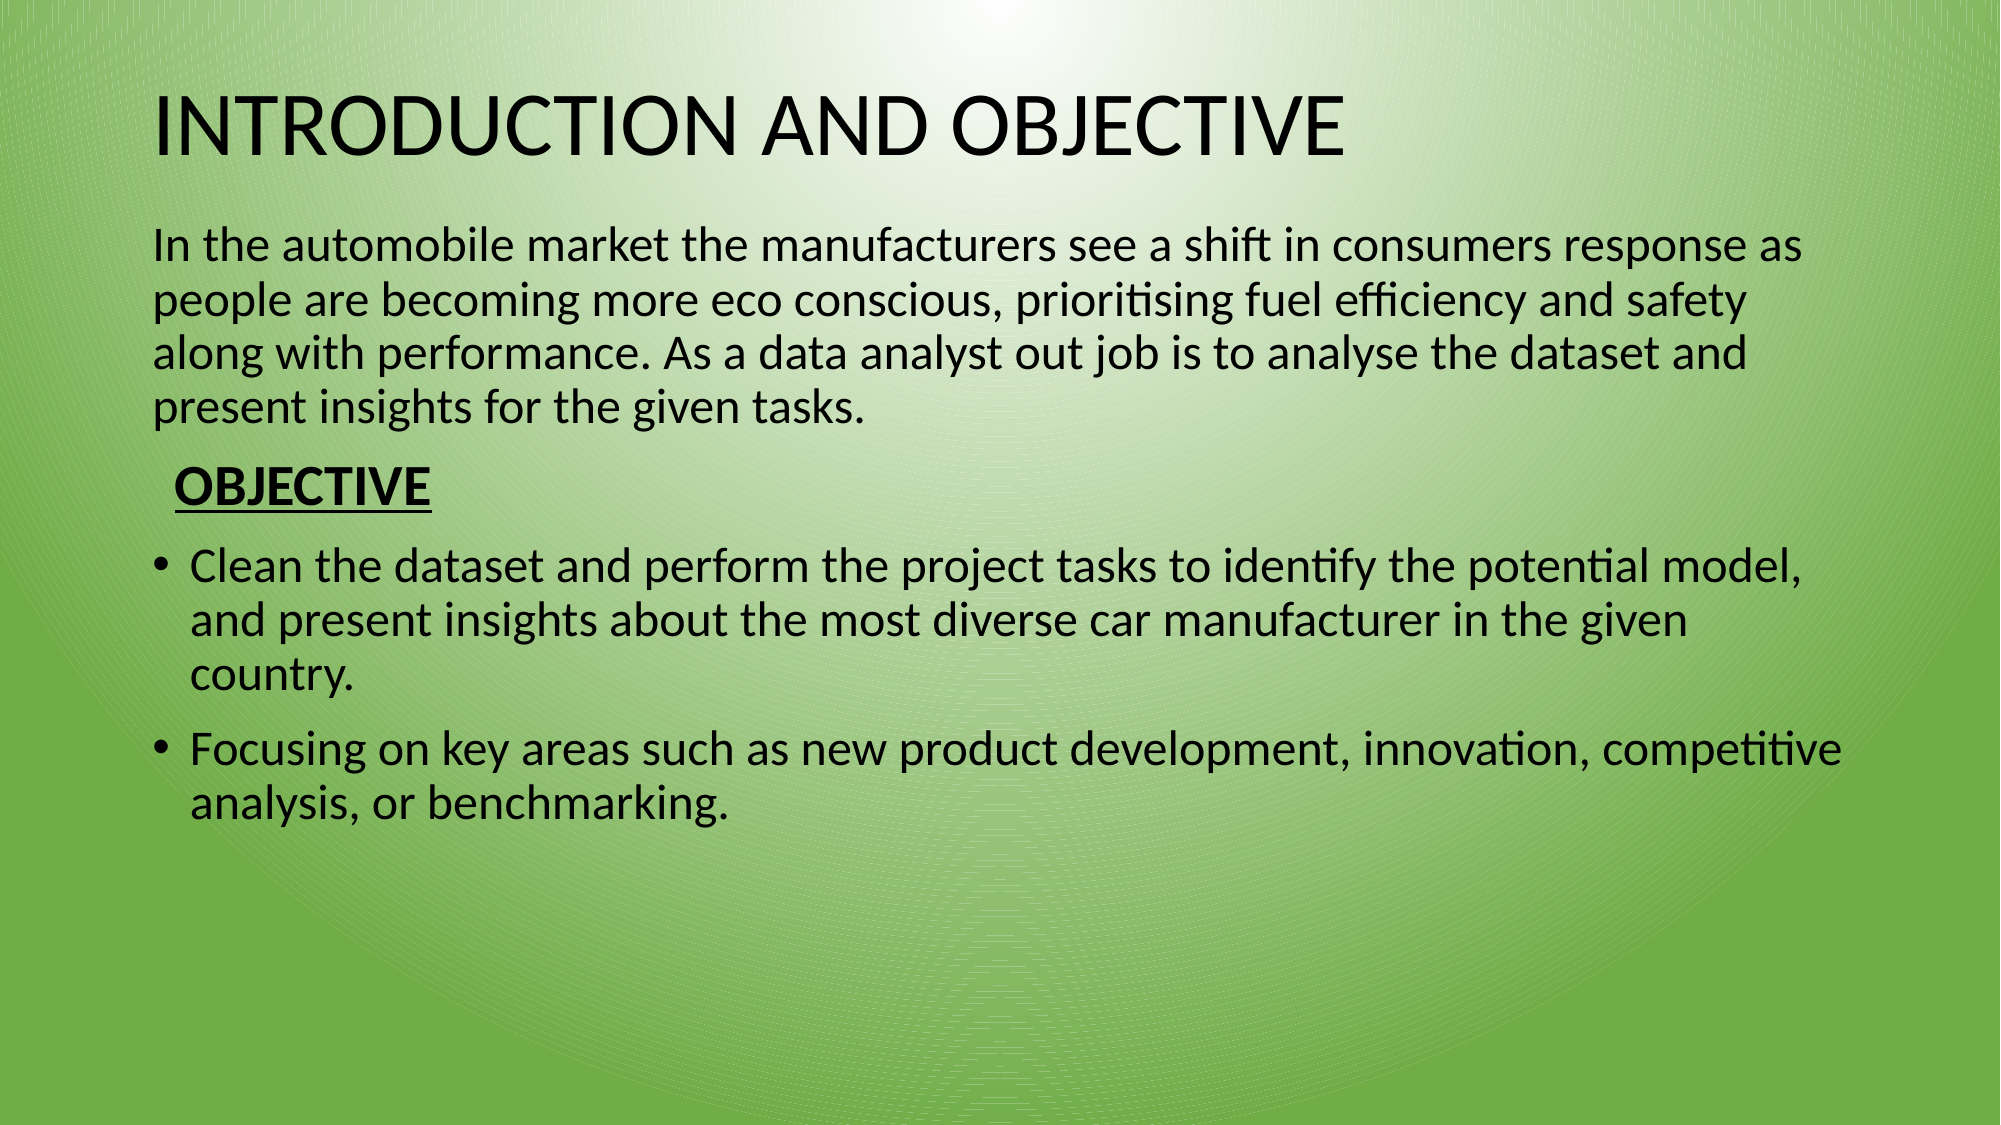

# INTRODUCTION AND OBJECTIVE
In the automobile market the manufacturers see a shift in consumers response as people are becoming more eco conscious, prioritising fuel efficiency and safety along with performance. As a data analyst out job is to analyse the dataset and present insights for the given tasks.
  OBJECTIVE
Clean the dataset and perform the project tasks to identify the potential model, and present insights about the most diverse car manufacturer in the given country.
Focusing on key areas such as new product development, innovation, competitive analysis, or benchmarking.